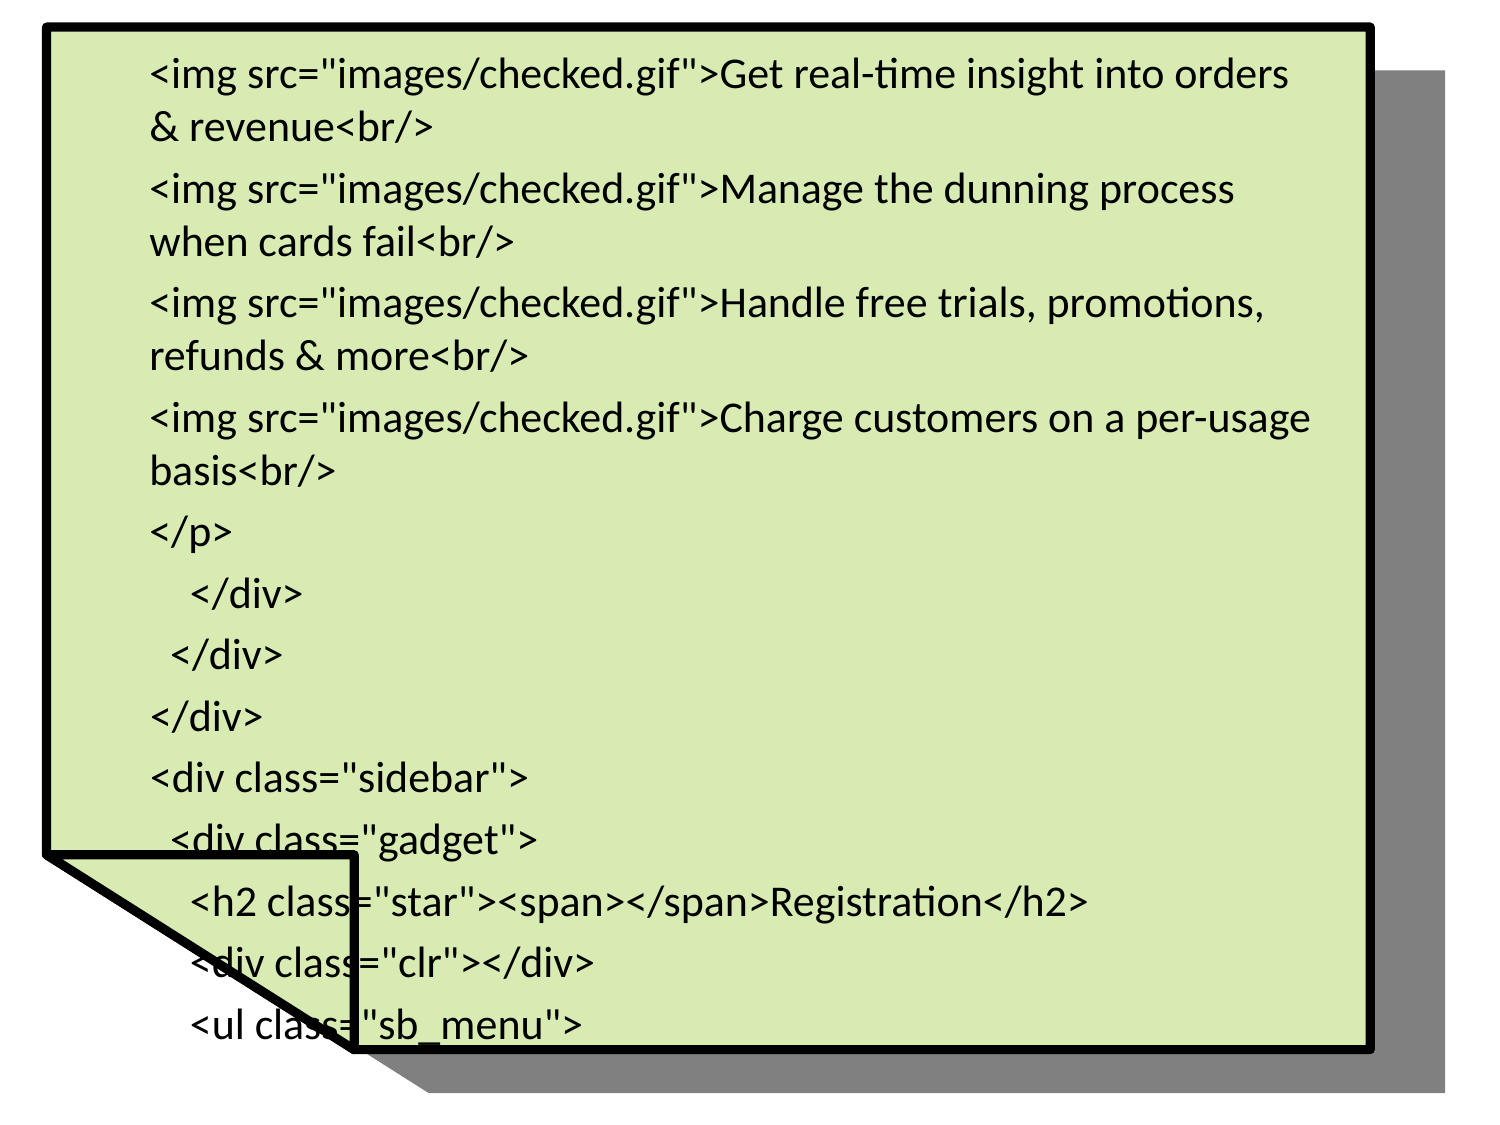

<img src="images/checked.gif">Get real-time insight into orders & revenue<br/>
					<img src="images/checked.gif">Manage the dunning process when cards fail<br/>
					<img src="images/checked.gif">Handle free trials, promotions, refunds & more<br/>
					<img src="images/checked.gif">Charge customers on a per-usage basis<br/>
			</p>
          </div>
        </div>
      </div>
      <div class="sidebar">
        <div class="gadget">
          <h2 class="star"><span></span>Registration</h2>
          <div class="clr"></div>
          <ul class="sb_menu">